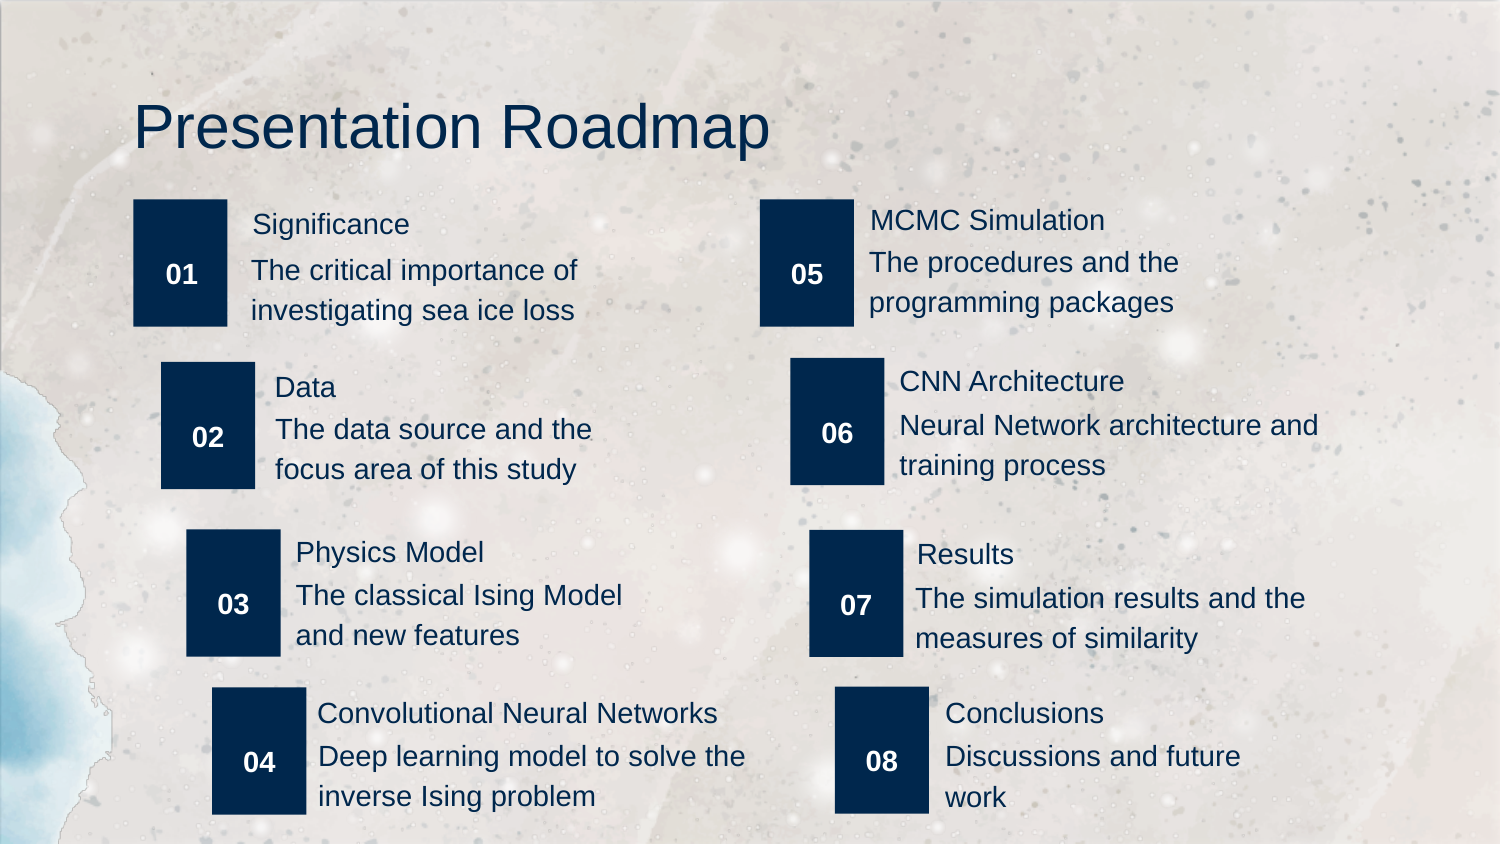

Presentation Roadmap
MCMC Simulation
05
# 01
Significance
The procedures and the programming packages
The critical importance of investigating sea ice loss
CNN Architecture
Data
06
02
Neural Network architecture and training process
The data source and the focus area of this study
Physics Model
Results
03
07
The classical Ising Model and new features
The simulation results and the measures of similarity
Convolutional Neural Networks
Conclusions
08
04
Deep learning model to solve the inverse Ising problem
Discussions and future work